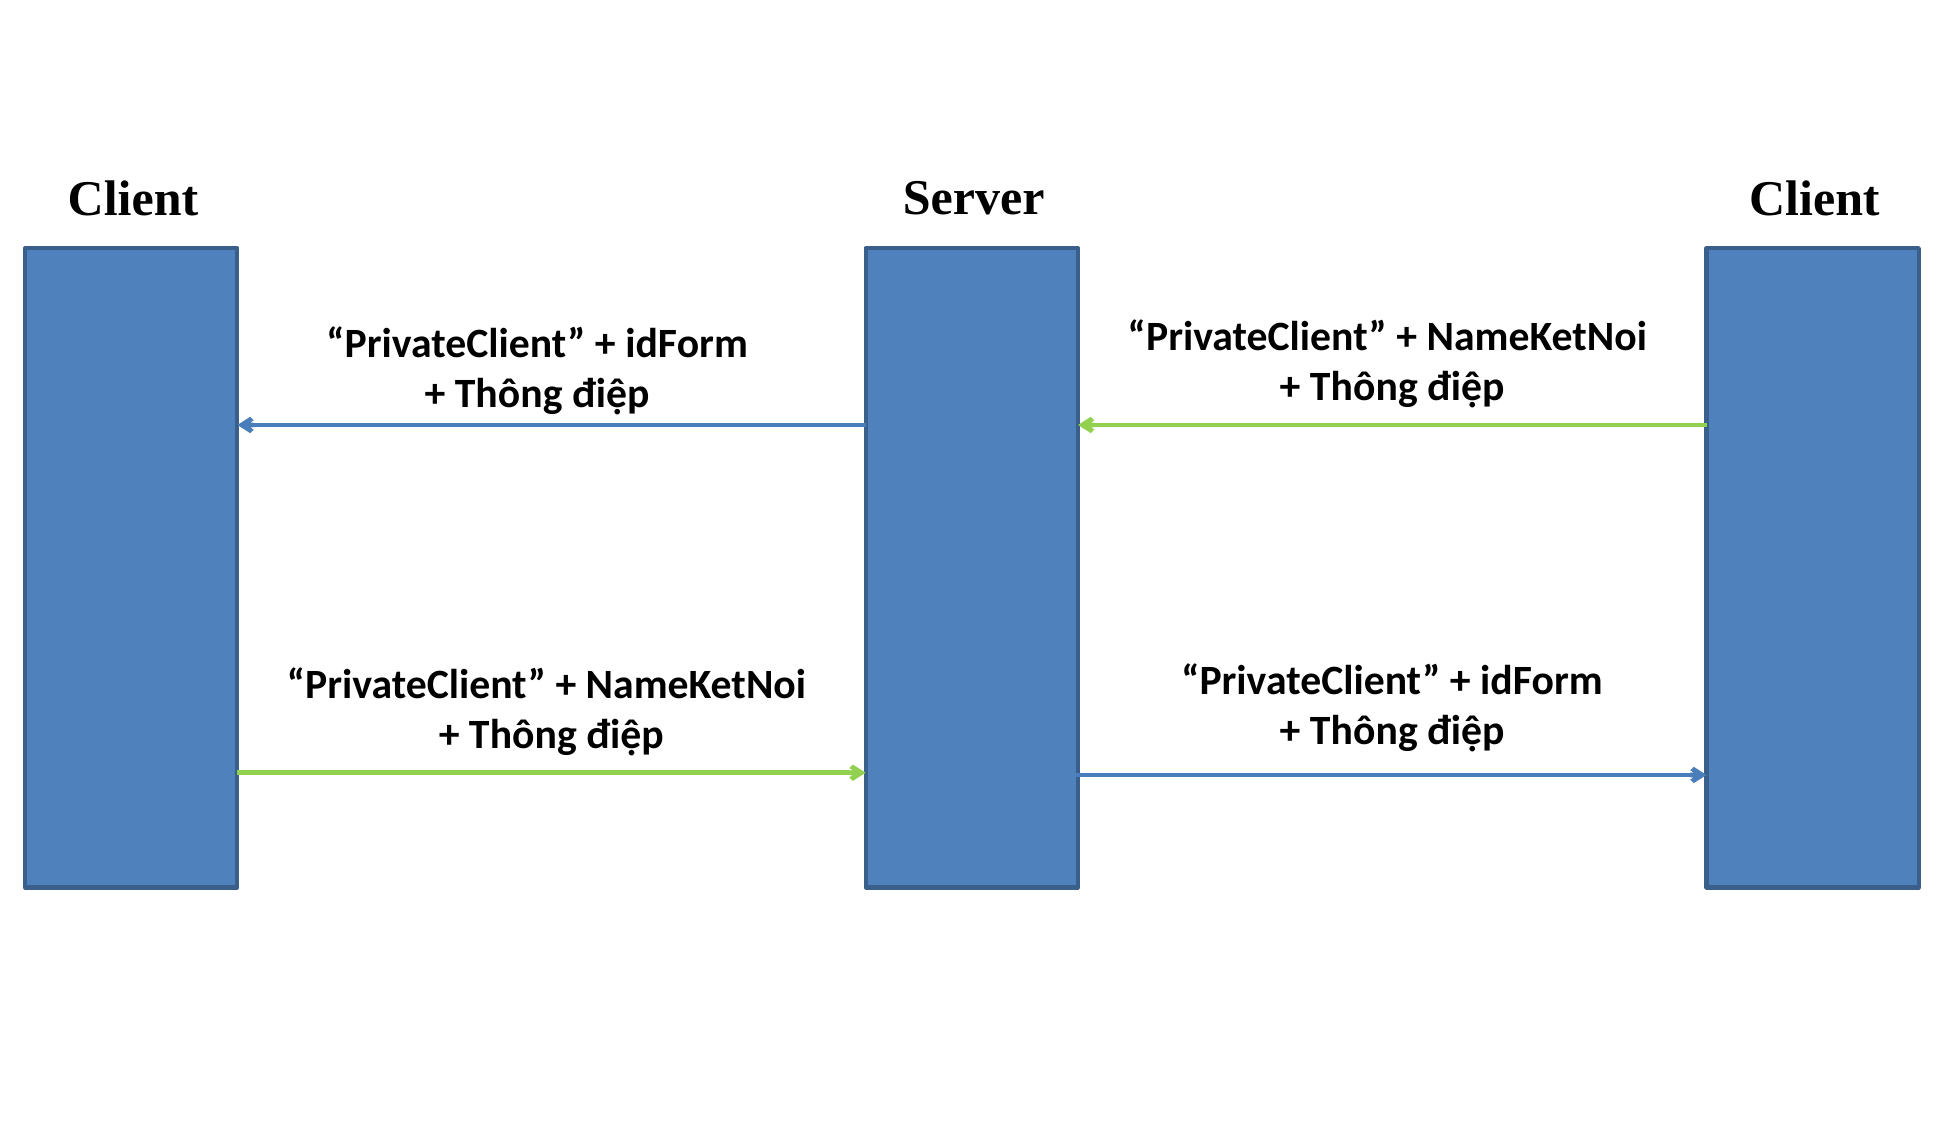

Server
Client
Client

“PrivateClient” + NameKetNoi
+ Thông điệp
“PrivateClient” + idForm + Thông điệp
“PrivateClient” + idForm + Thông điệp
“PrivateClient” + NameKetNoi
+ Thông điệp